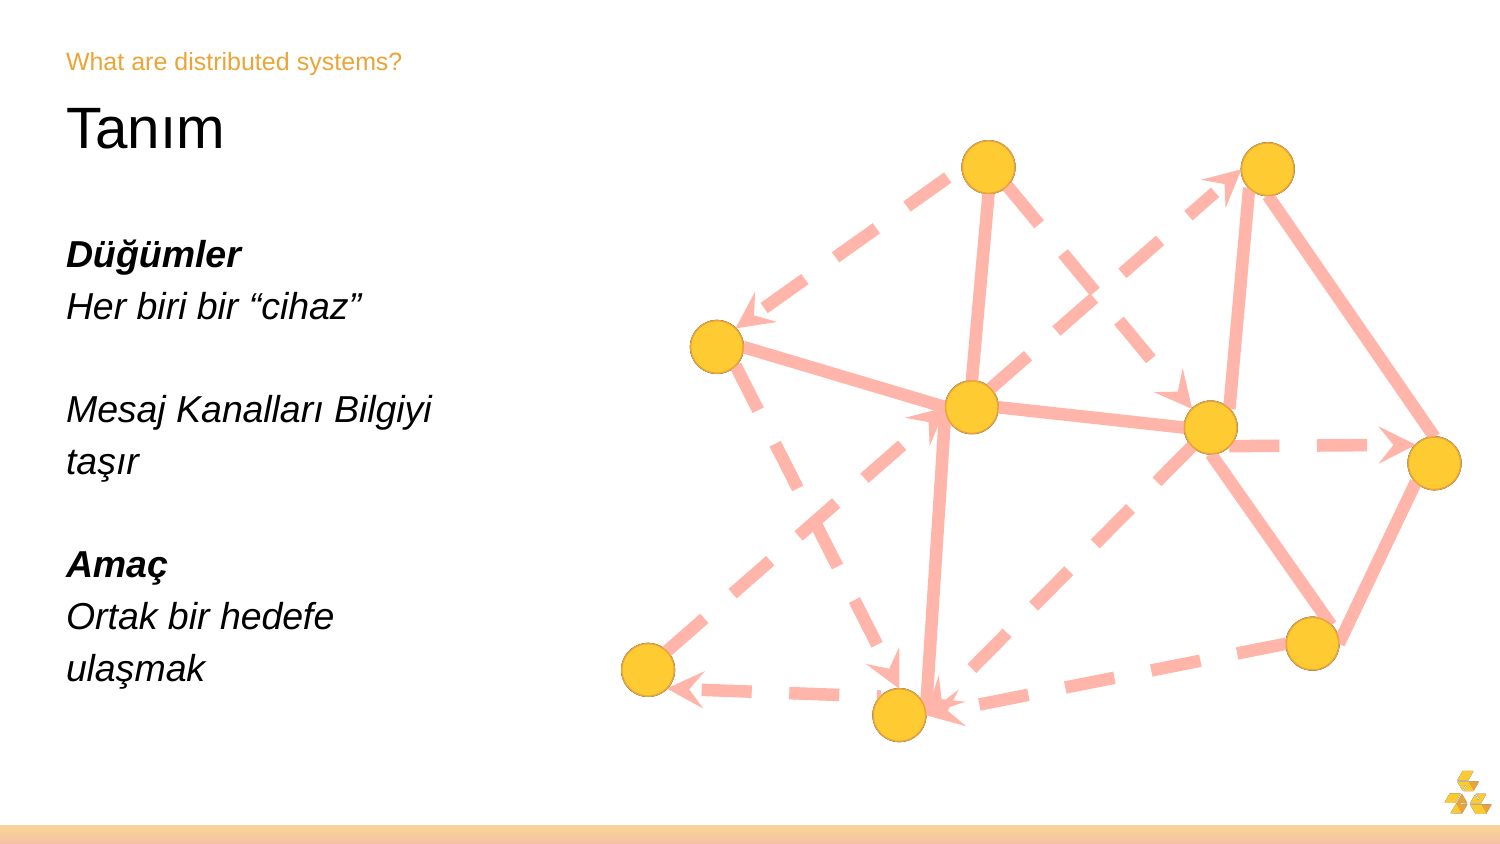

# What are distributed systems?
Tanım

Düğümler
Her biri bir “cihaz”

Mesaj Kanalları Bilgiyi taşır

Amaç
Ortak bir hedefe ulaşmak